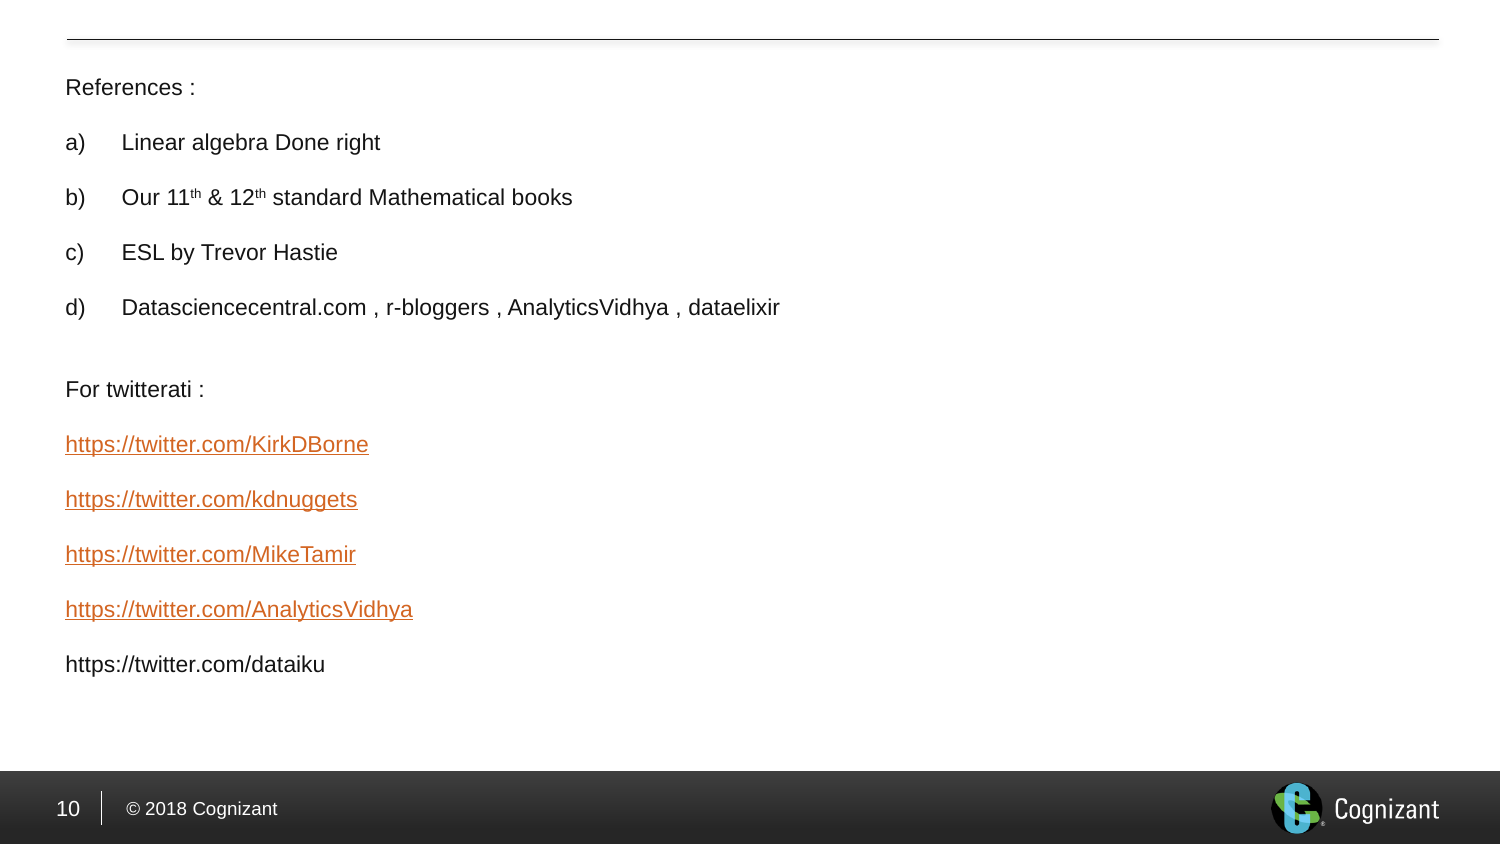

References :

Linear algebra Done right

Our 11th & 12th standard Mathematical books

ESL by Trevor Hastie

Datasciencecentral.com , r-bloggers , AnalyticsVidhya , dataelixir

For twitterati :

https://twitter.com/KirkDBorne

https://twitter.com/kdnuggets

https://twitter.com/MikeTamir

https://twitter.com/AnalyticsVidhya

https://twitter.com/dataiku

10